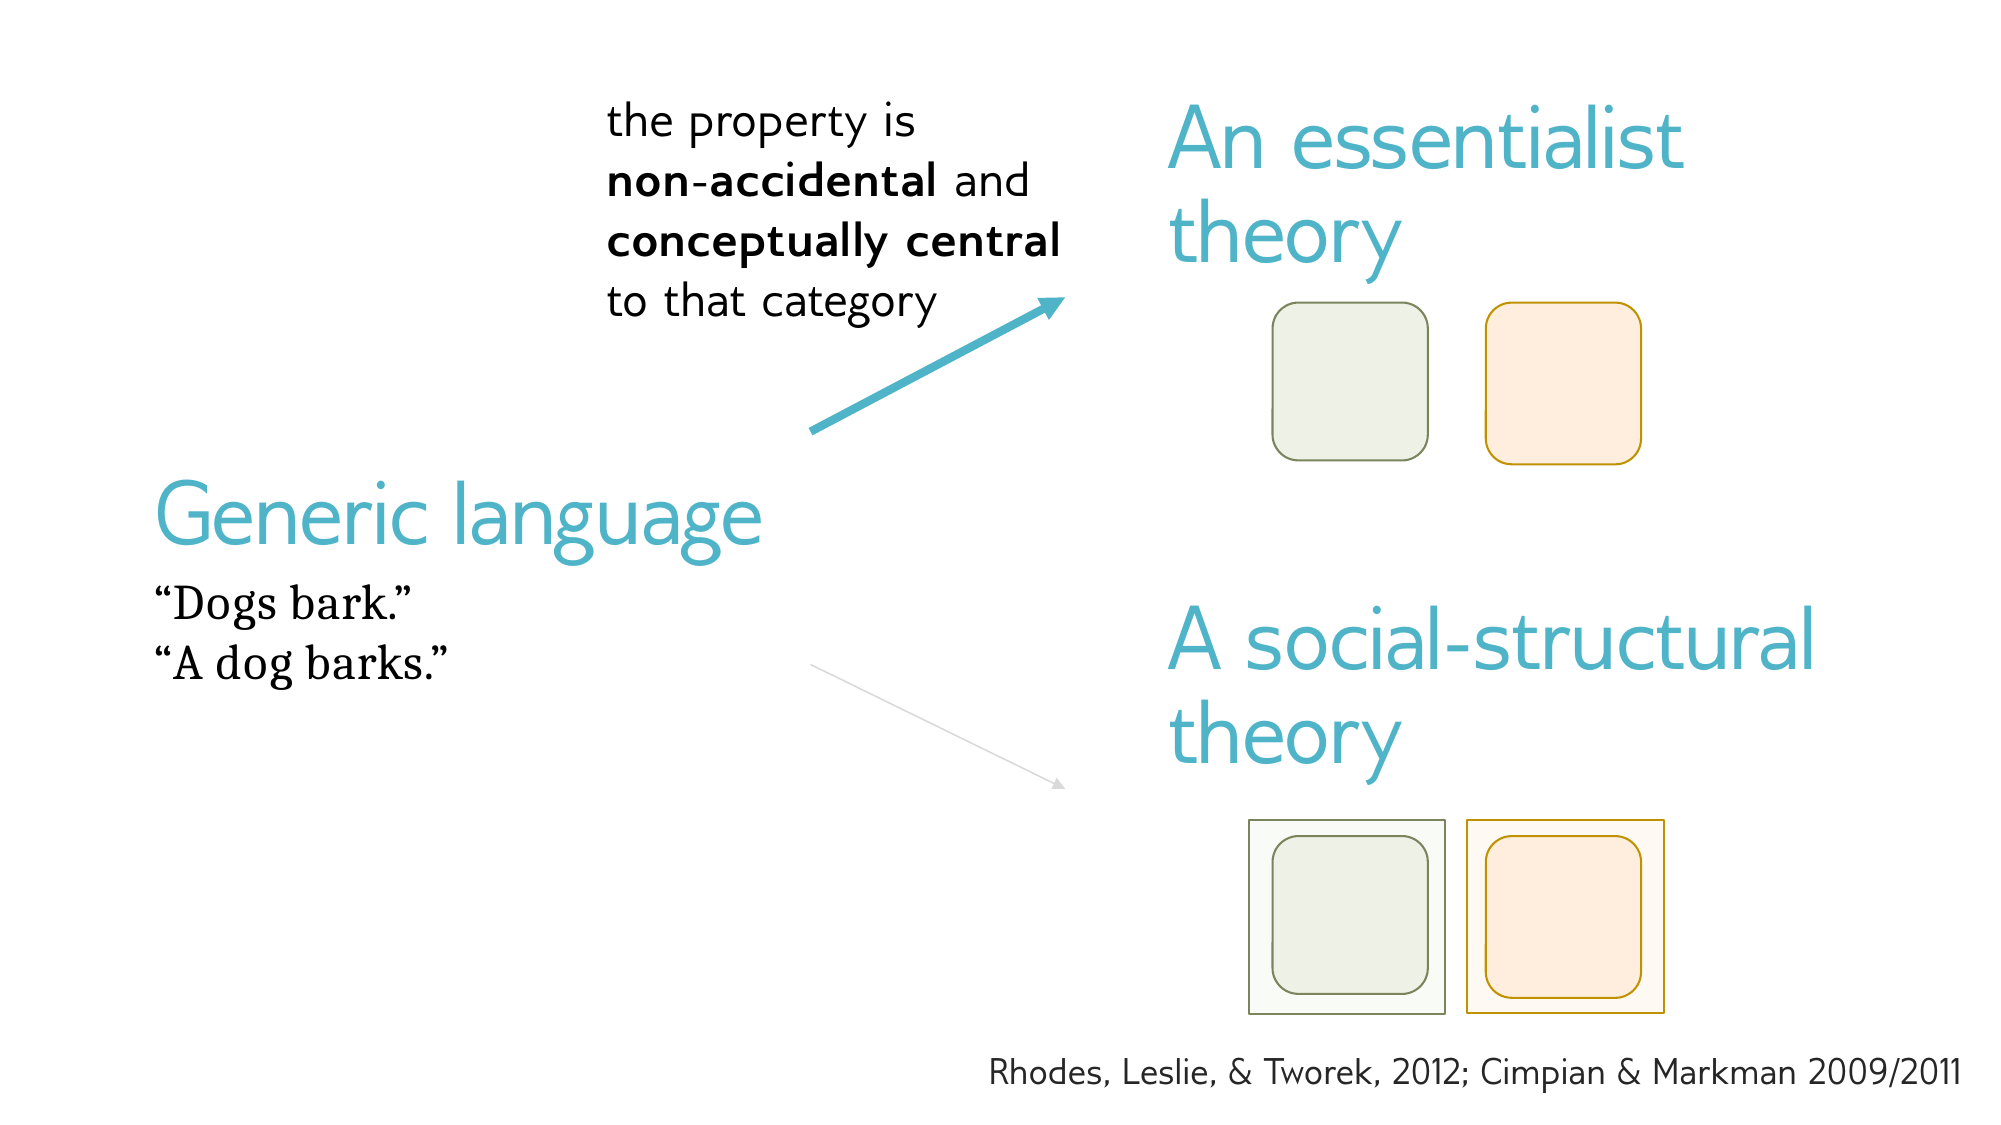

An essentialist
theory
the property is
non-accidental and
conceptually central
to that category

Generic language
A social-structural
theory
“Dogs bark.”
“A dog barks.”

Rhodes, Leslie, & Tworek, 2012; Cimpian & Markman 2009/2011